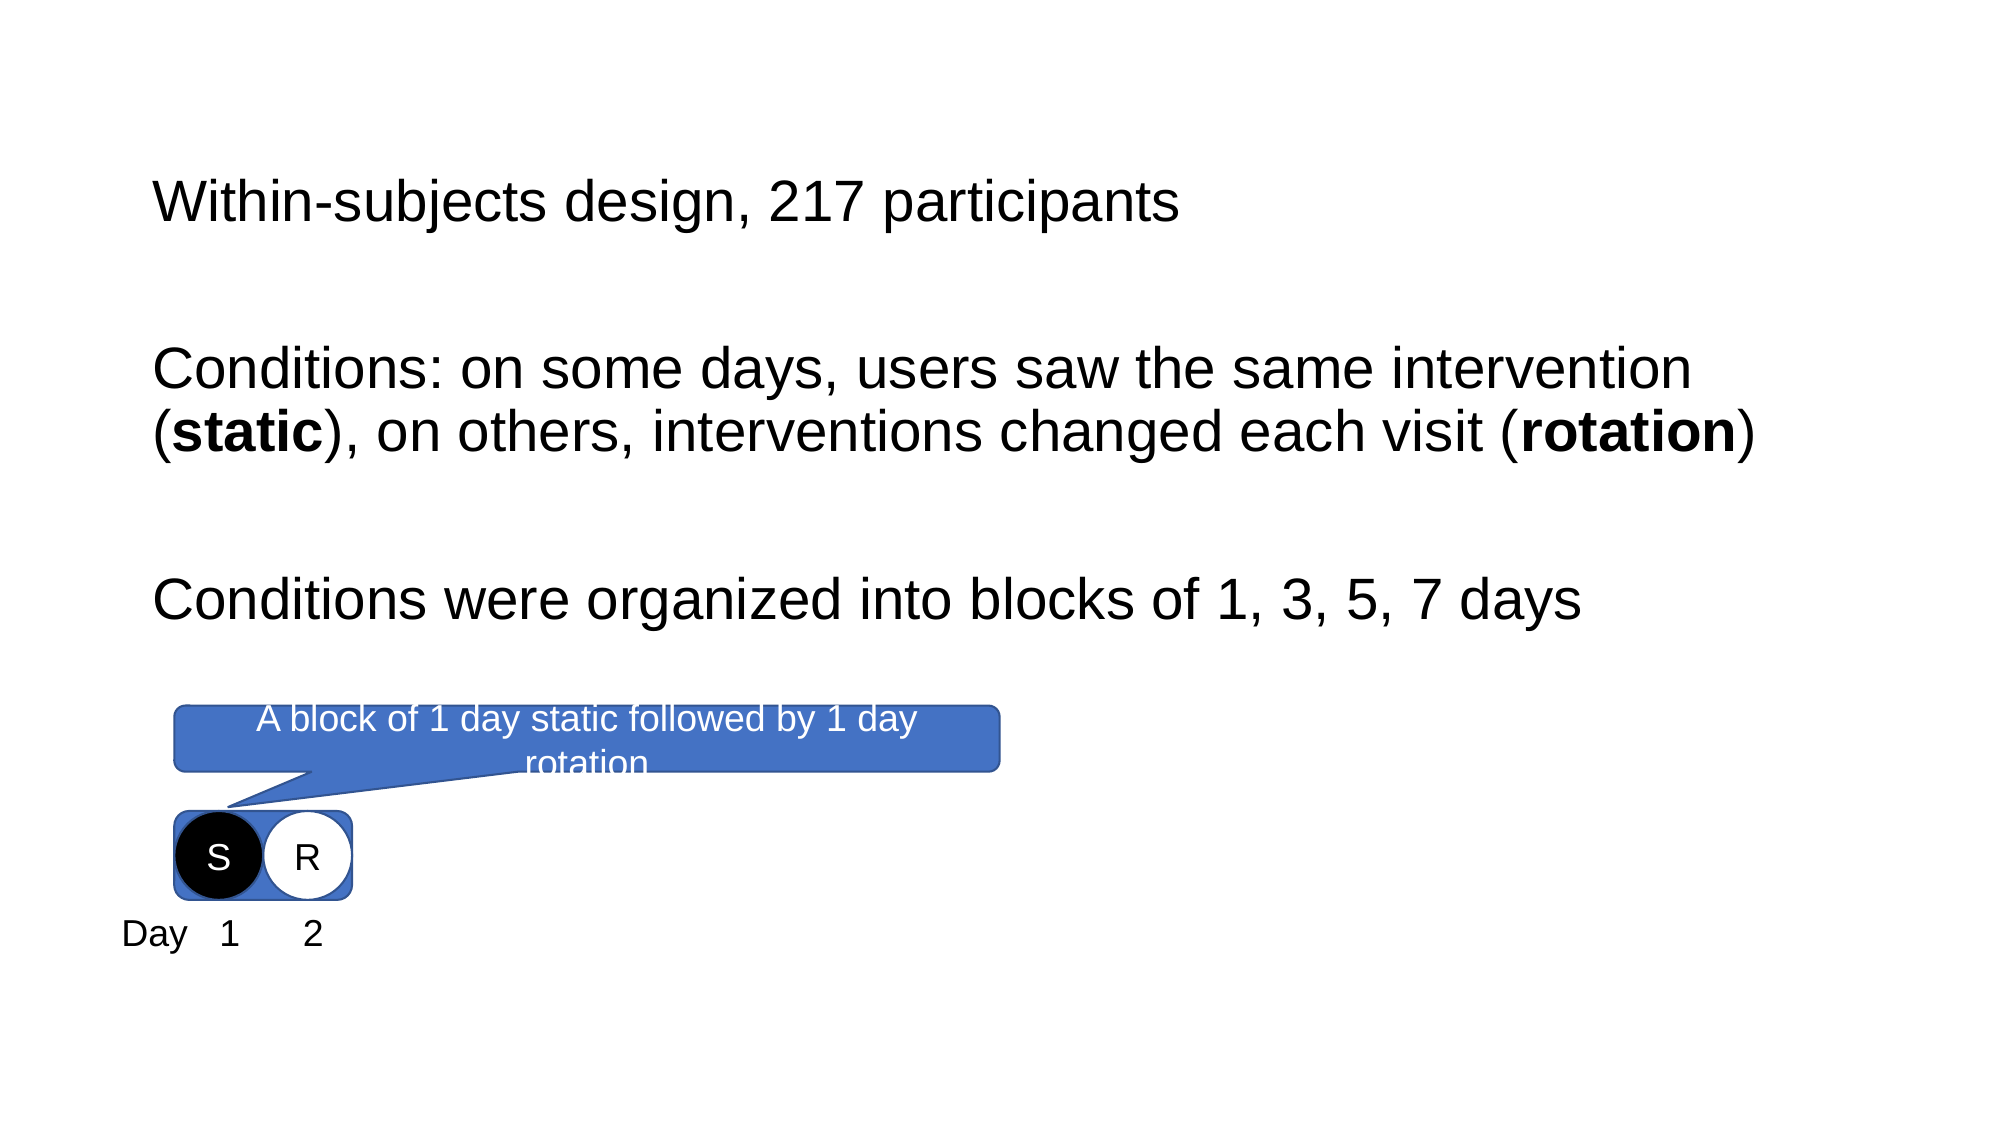

Within-subjects design, 217 participants

Conditions: on some days, users saw the same intervention (static), on others, interventions changed each visit (rotation)

Conditions were organized into blocks of 1, 3, 5, 7 days
A block of 1 day static followed by 1 day rotation
S

R
 Day   1      2